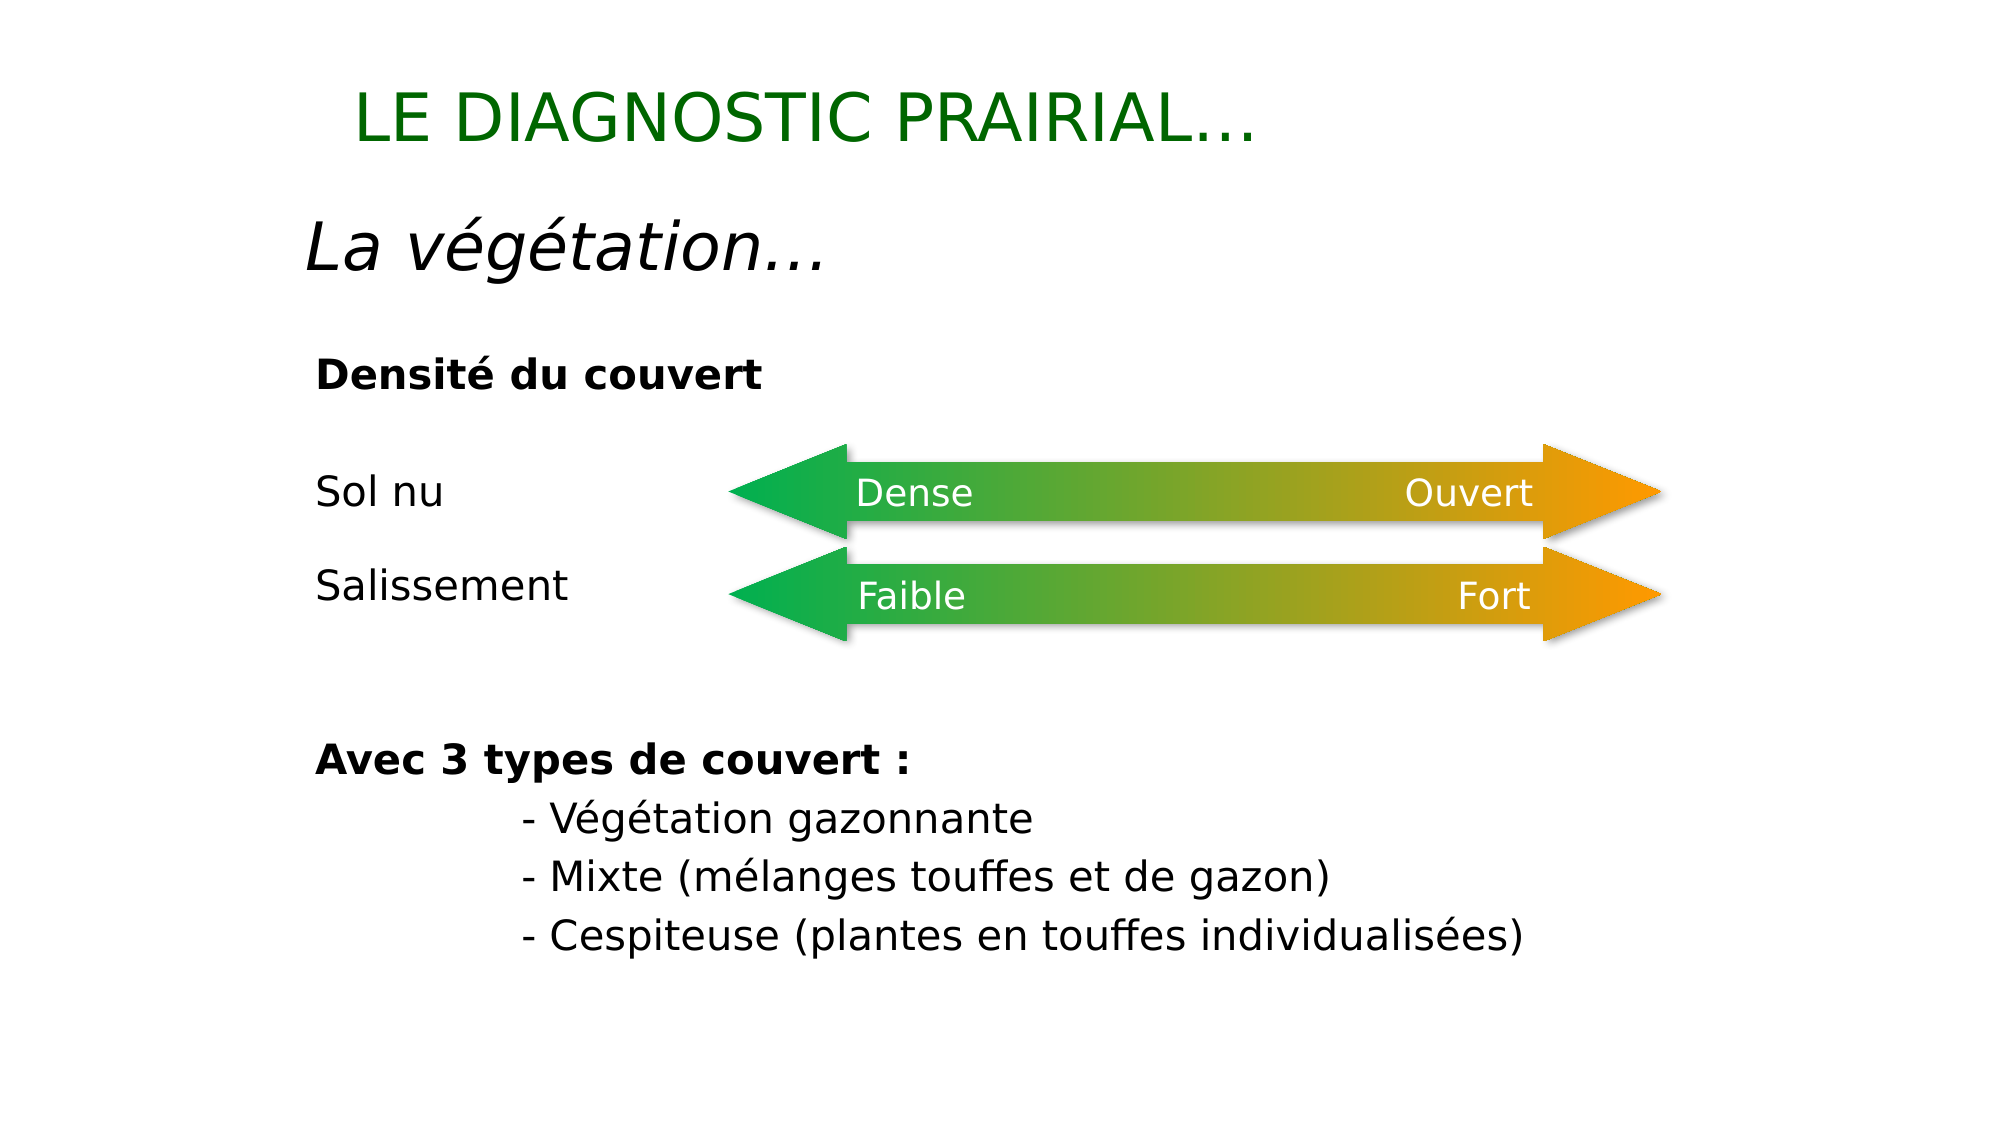

LE DIAGNOSTIC PRAIRIAL…
La végétation…

Densité du couvert

Sol nu

Salissement

Avec 3 types de couvert :
		- Végétation gazonnante
		- Mixte (mélanges touffes et de gazon)
		- Cespiteuse (plantes en touffes individualisées)

Dense                                    Ouvert
Faible                                         Fort